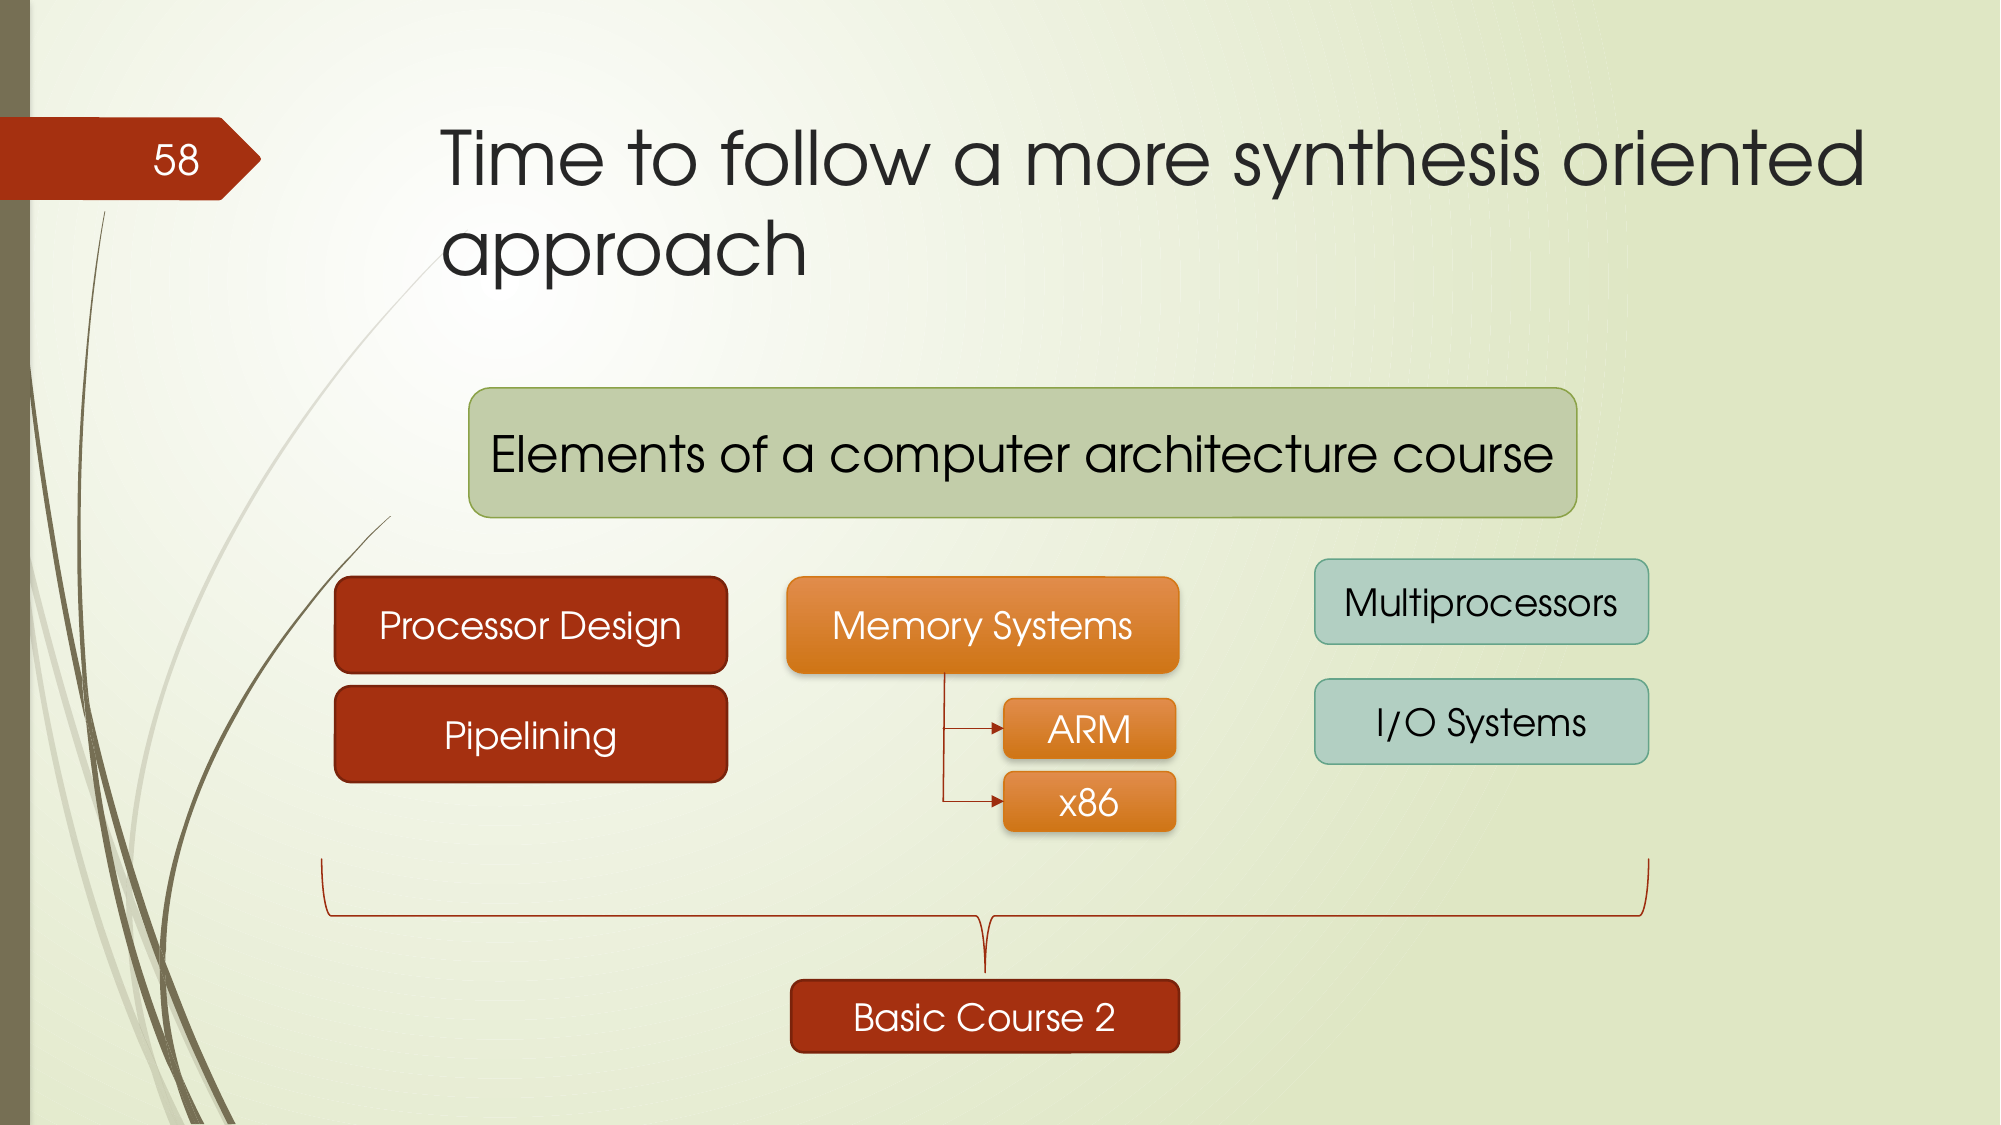

# Time to follow a more synthesis oriented approach
58

Elements of a computer architecture course
Multiprocessors
Processor Design
Memory Systems
I/O Systems
Pipelining
ARM
x86
Basic Course 2